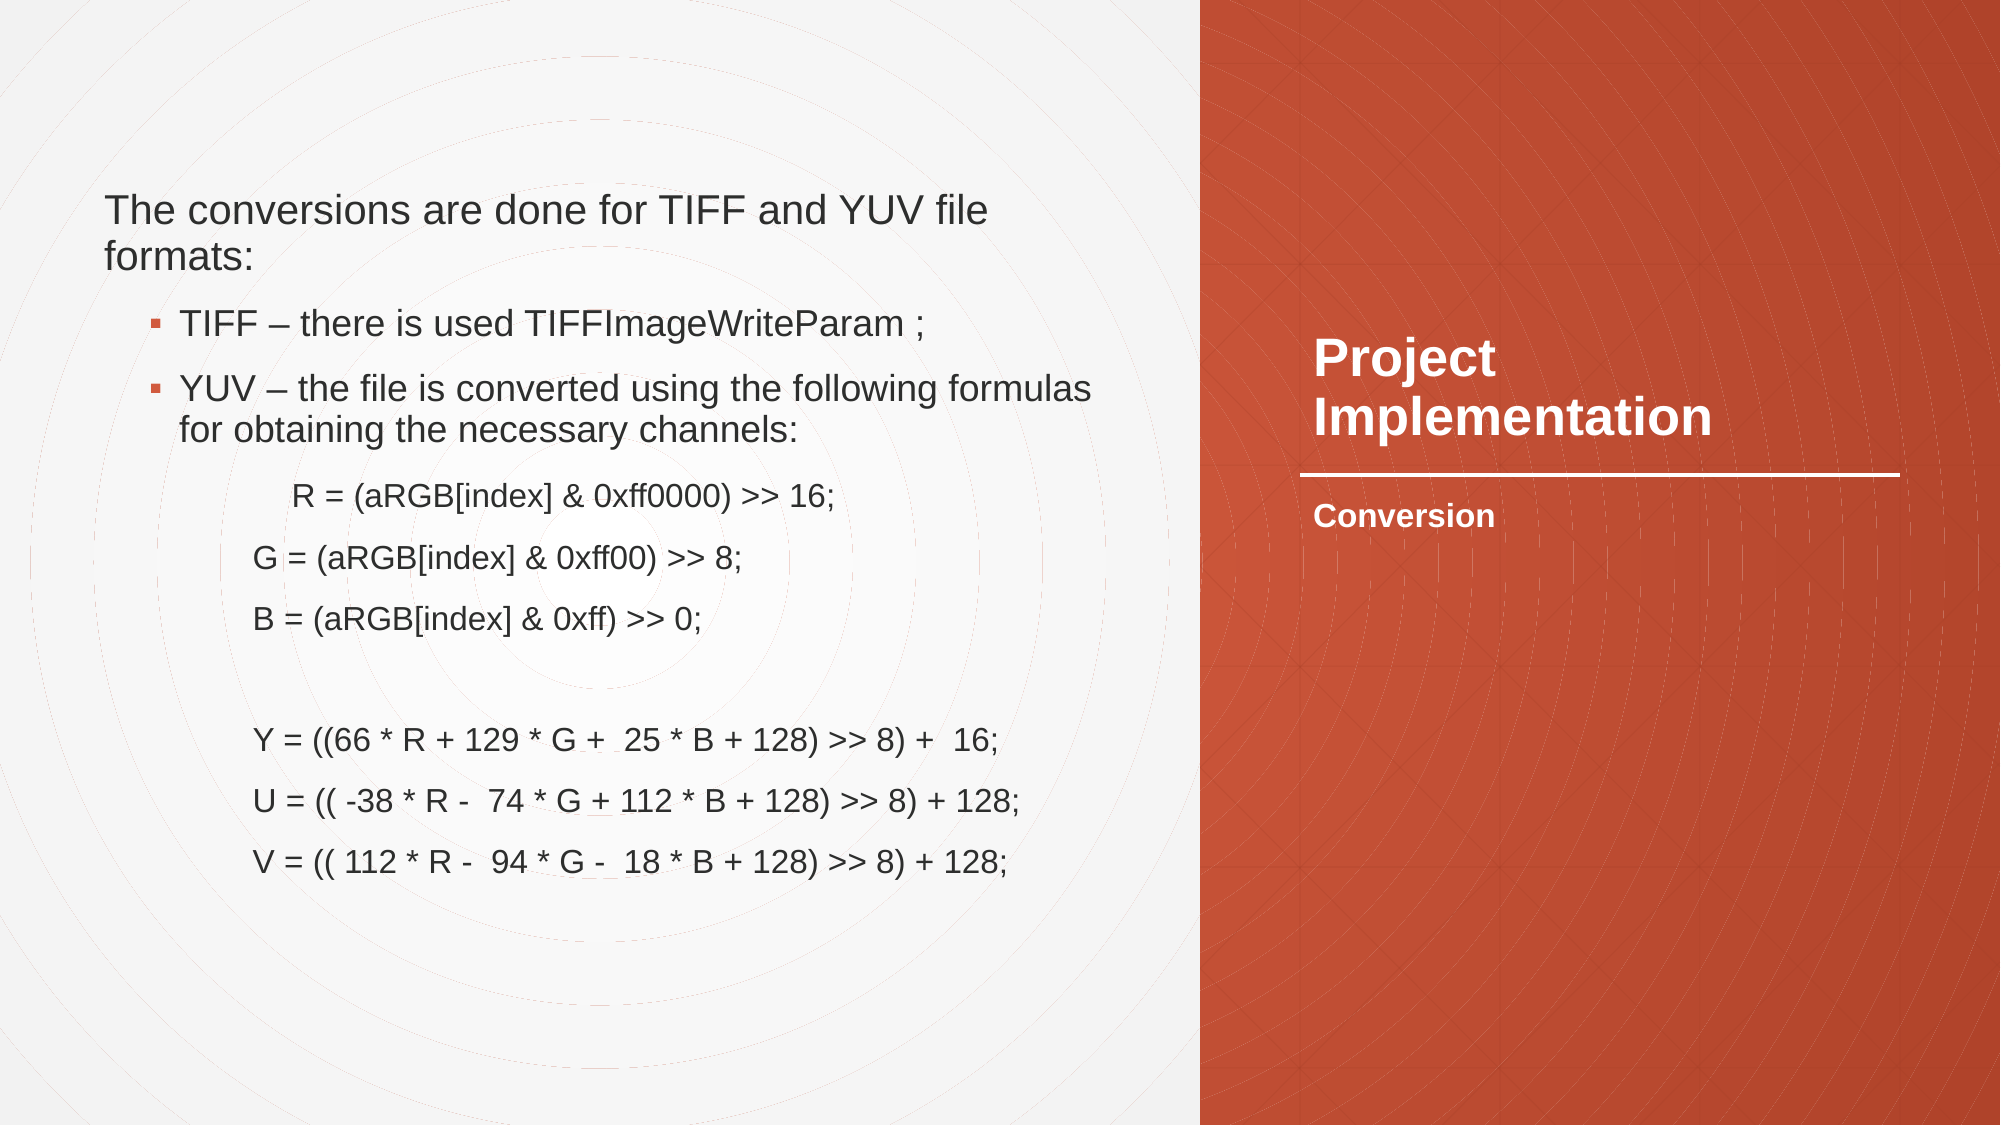

The conversions are done for TIFF and YUV file formats:
TIFF – there is used TIFFImageWriteParam ;
YUV – the file is converted using the following formulas for obtaining the necessary channels:
	R = (aRGB[index] & 0xff0000) >> 16;
            G = (aRGB[index] & 0xff00) >> 8;
            B = (aRGB[index] & 0xff) >> 0;

            Y = ((66 * R + 129 * G +  25 * B + 128) >> 8) +  16;
            U = (( -38 * R -  74 * G + 112 * B + 128) >> 8) + 128;
            V = (( 112 * R -  94 * G -  18 * B + 128) >> 8) + 128;
# Project Implementation
Conversion